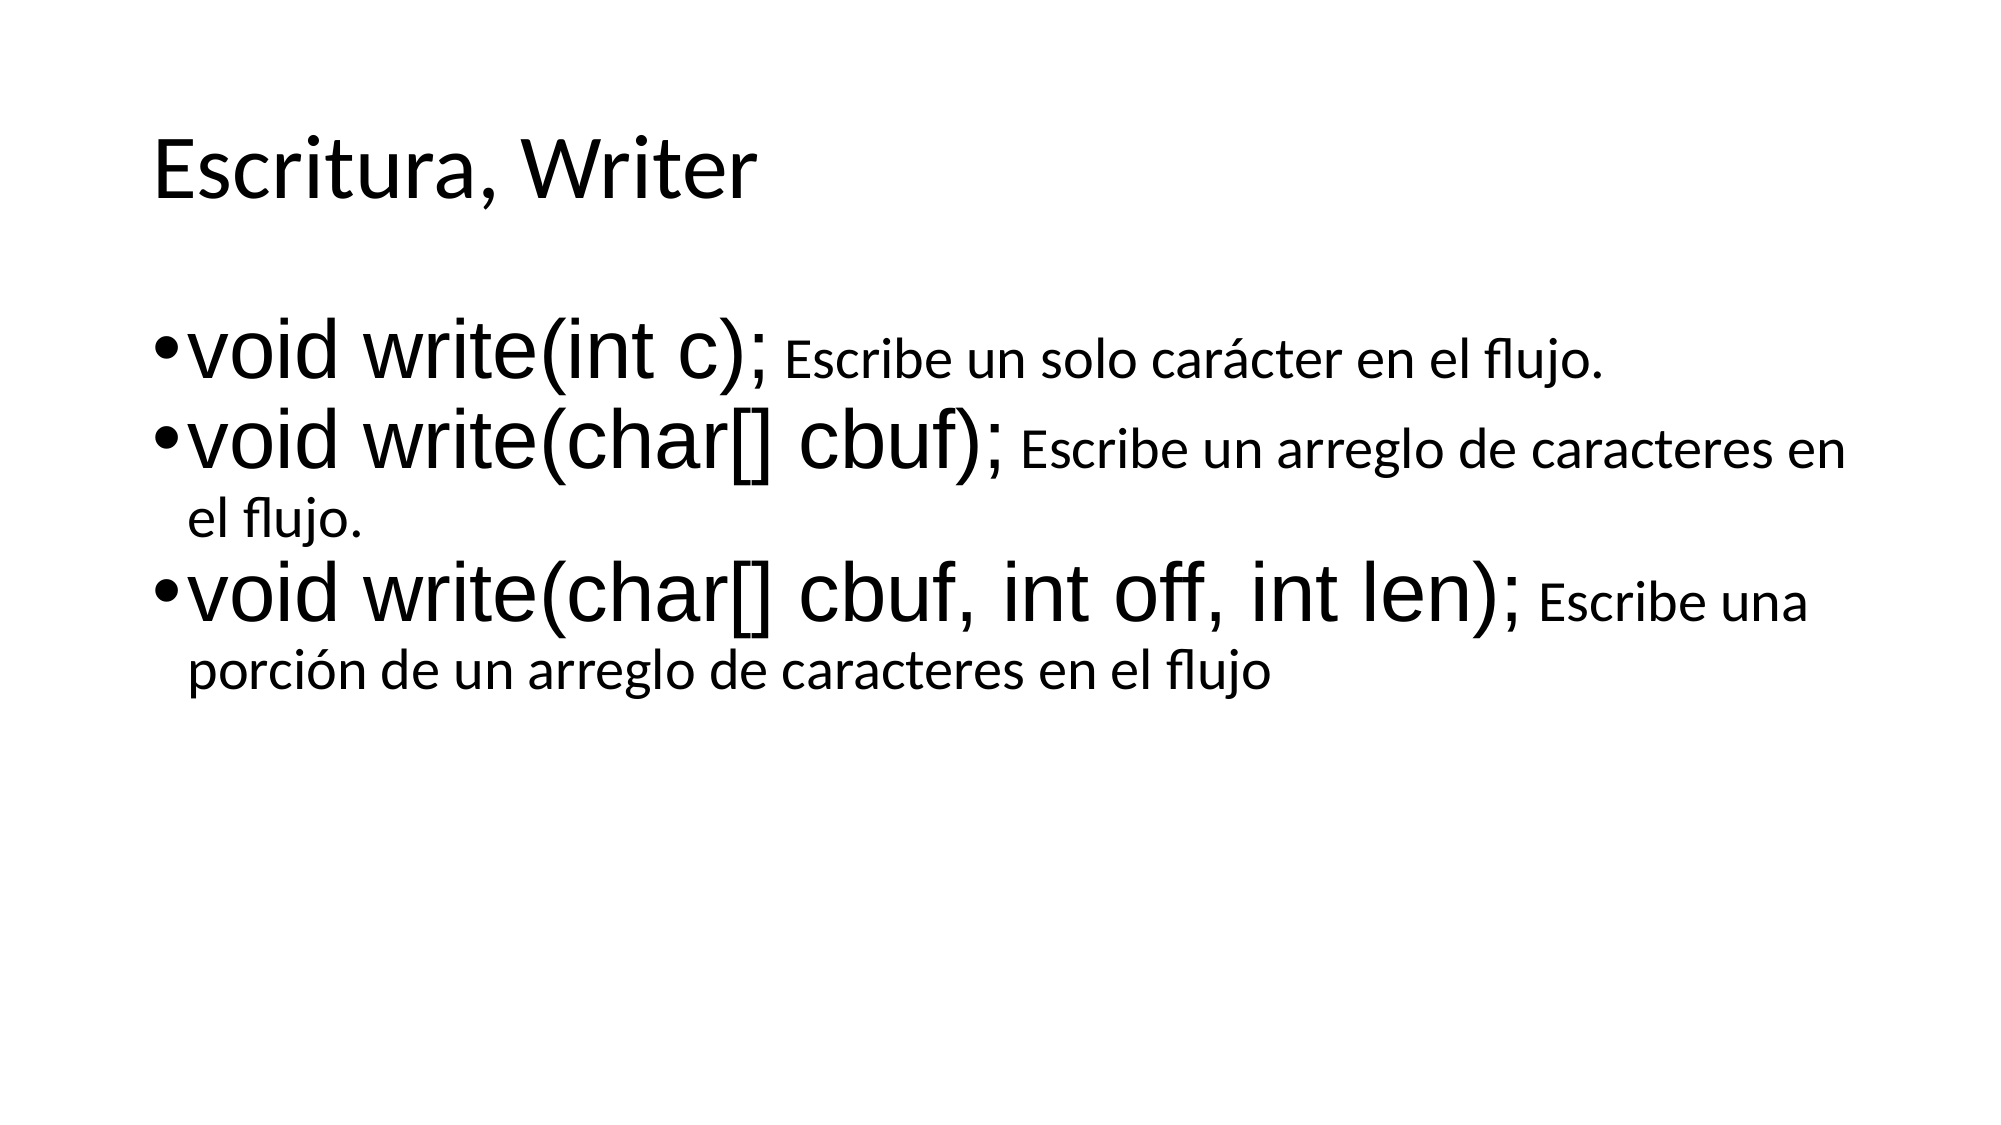

Escritura, Writer
void write(int c); Escribe un solo carácter en el flujo.
void write(char[] cbuf); Escribe un arreglo de caracteres en el flujo.
void write(char[] cbuf, int off, int len); Escribe una porción de un arreglo de caracteres en el flujo